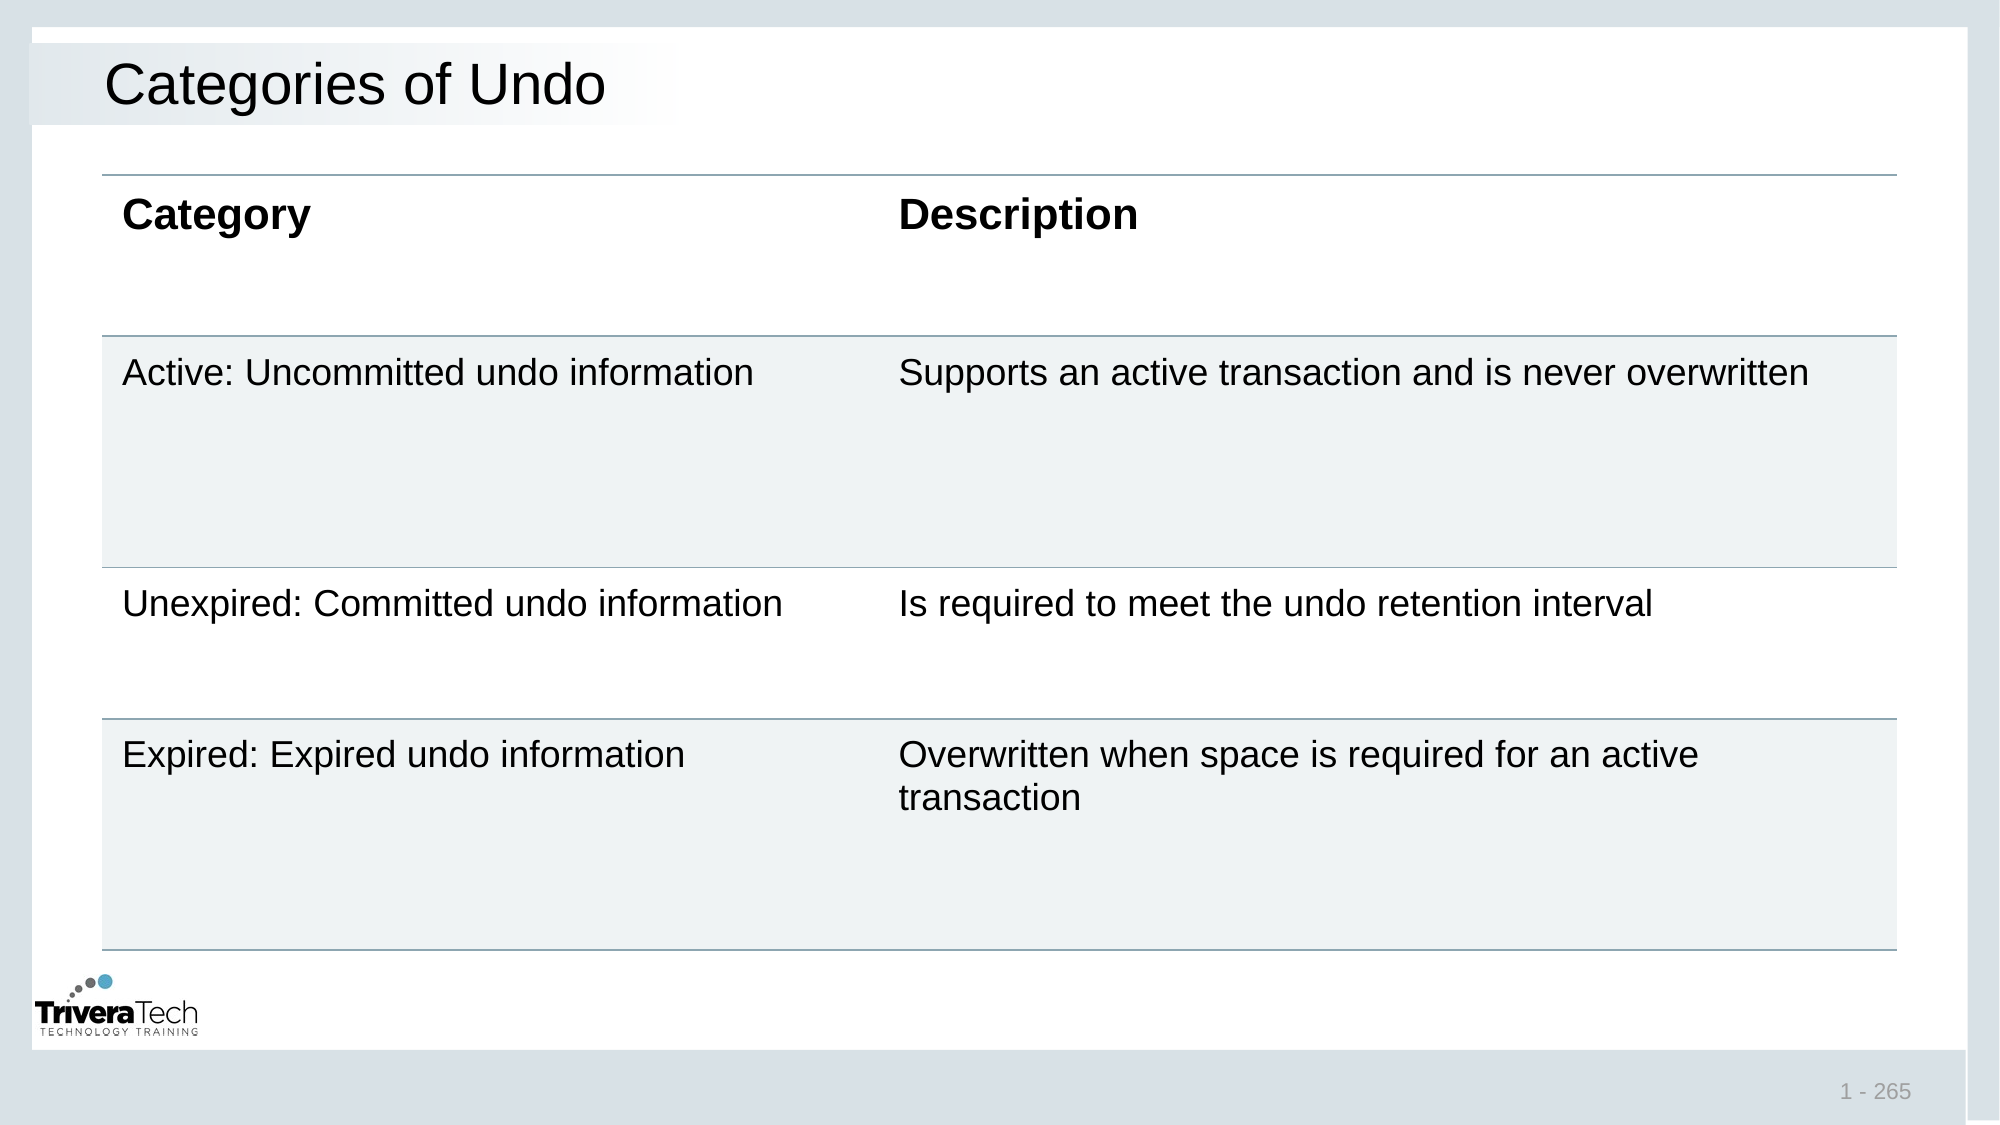

# Categories of Undo
| Category | Description |
| --- | --- |
| Active: Uncommitted undo information | Supports an active transaction and is never overwritten |
| Unexpired: Committed undo information | Is required to meet the undo retention interval |
| Expired: Expired undo information | Overwritten when space is required for an active transaction |